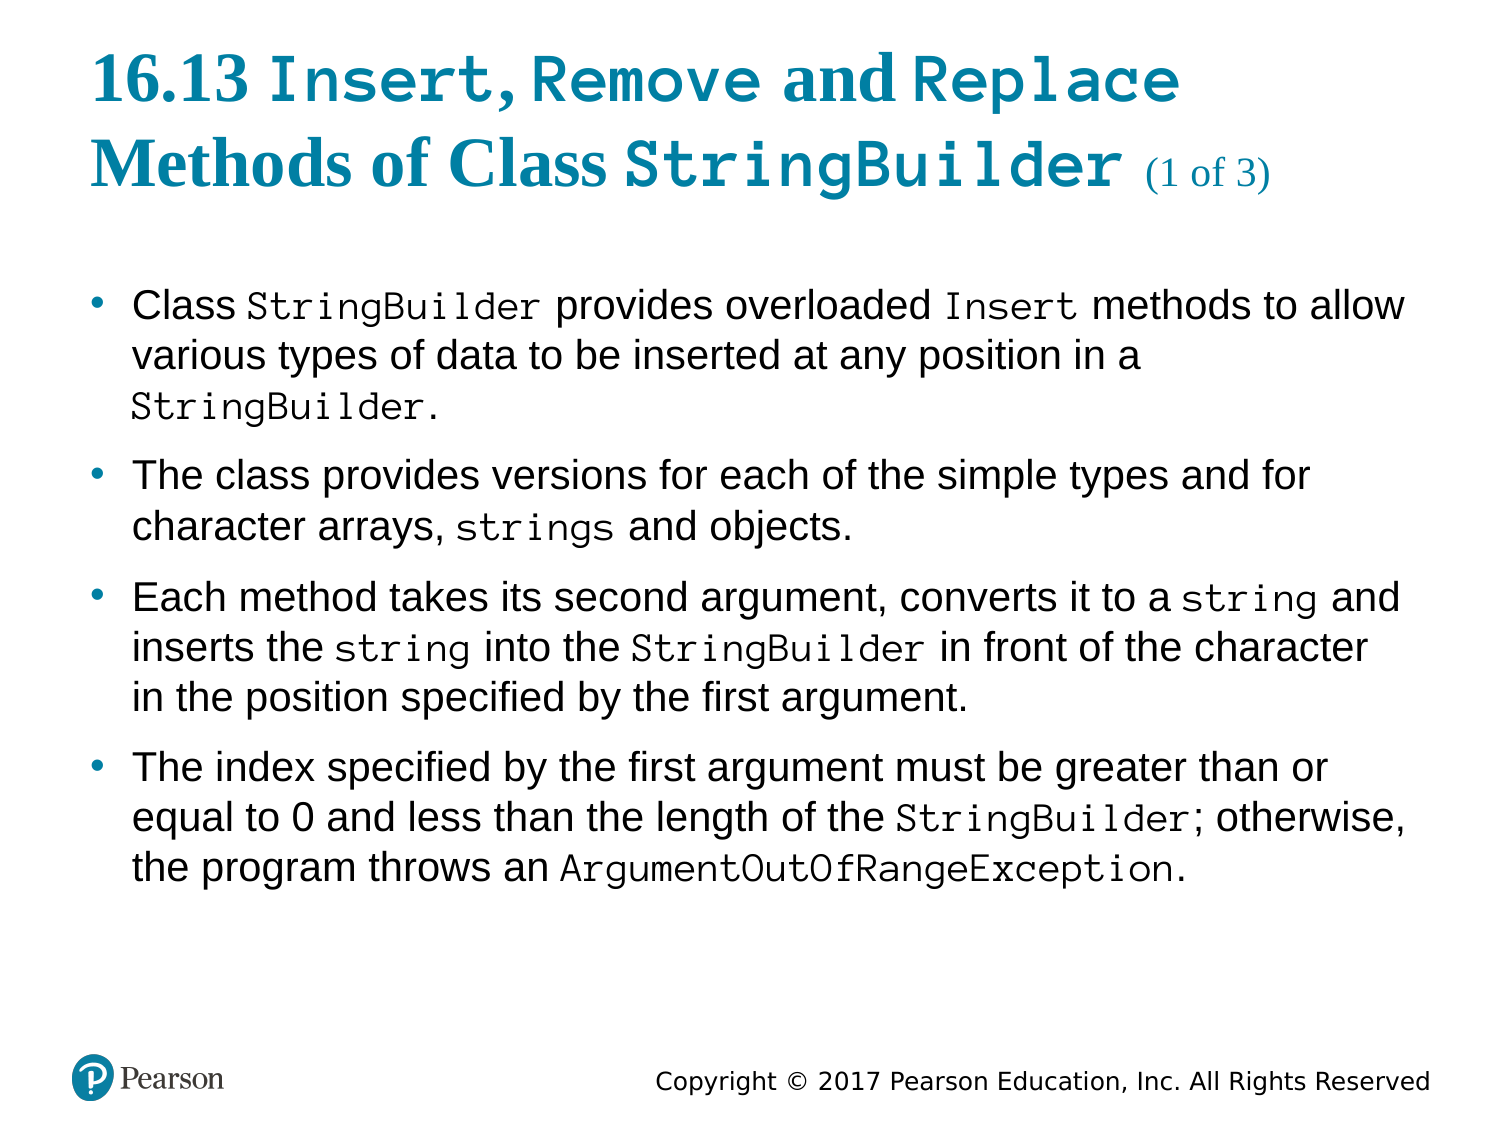

# 16.13 Insert, Remove and Replace Methods of Class StringBuilder (1 of 3)
Class StringBuilder provides overloaded Insert methods to allow various types of data to be inserted at any position in a StringBuilder.
The class provides versions for each of the simple types and for character arrays, strings and objects.
Each method takes its second argument, converts it to a string and inserts the string into the StringBuilder in front of the character in the position specified by the first argument.
The index specified by the first argument must be greater than or equal to 0 and less than the length of the StringBuilder; otherwise, the program throws an ArgumentOutOfRangeException.